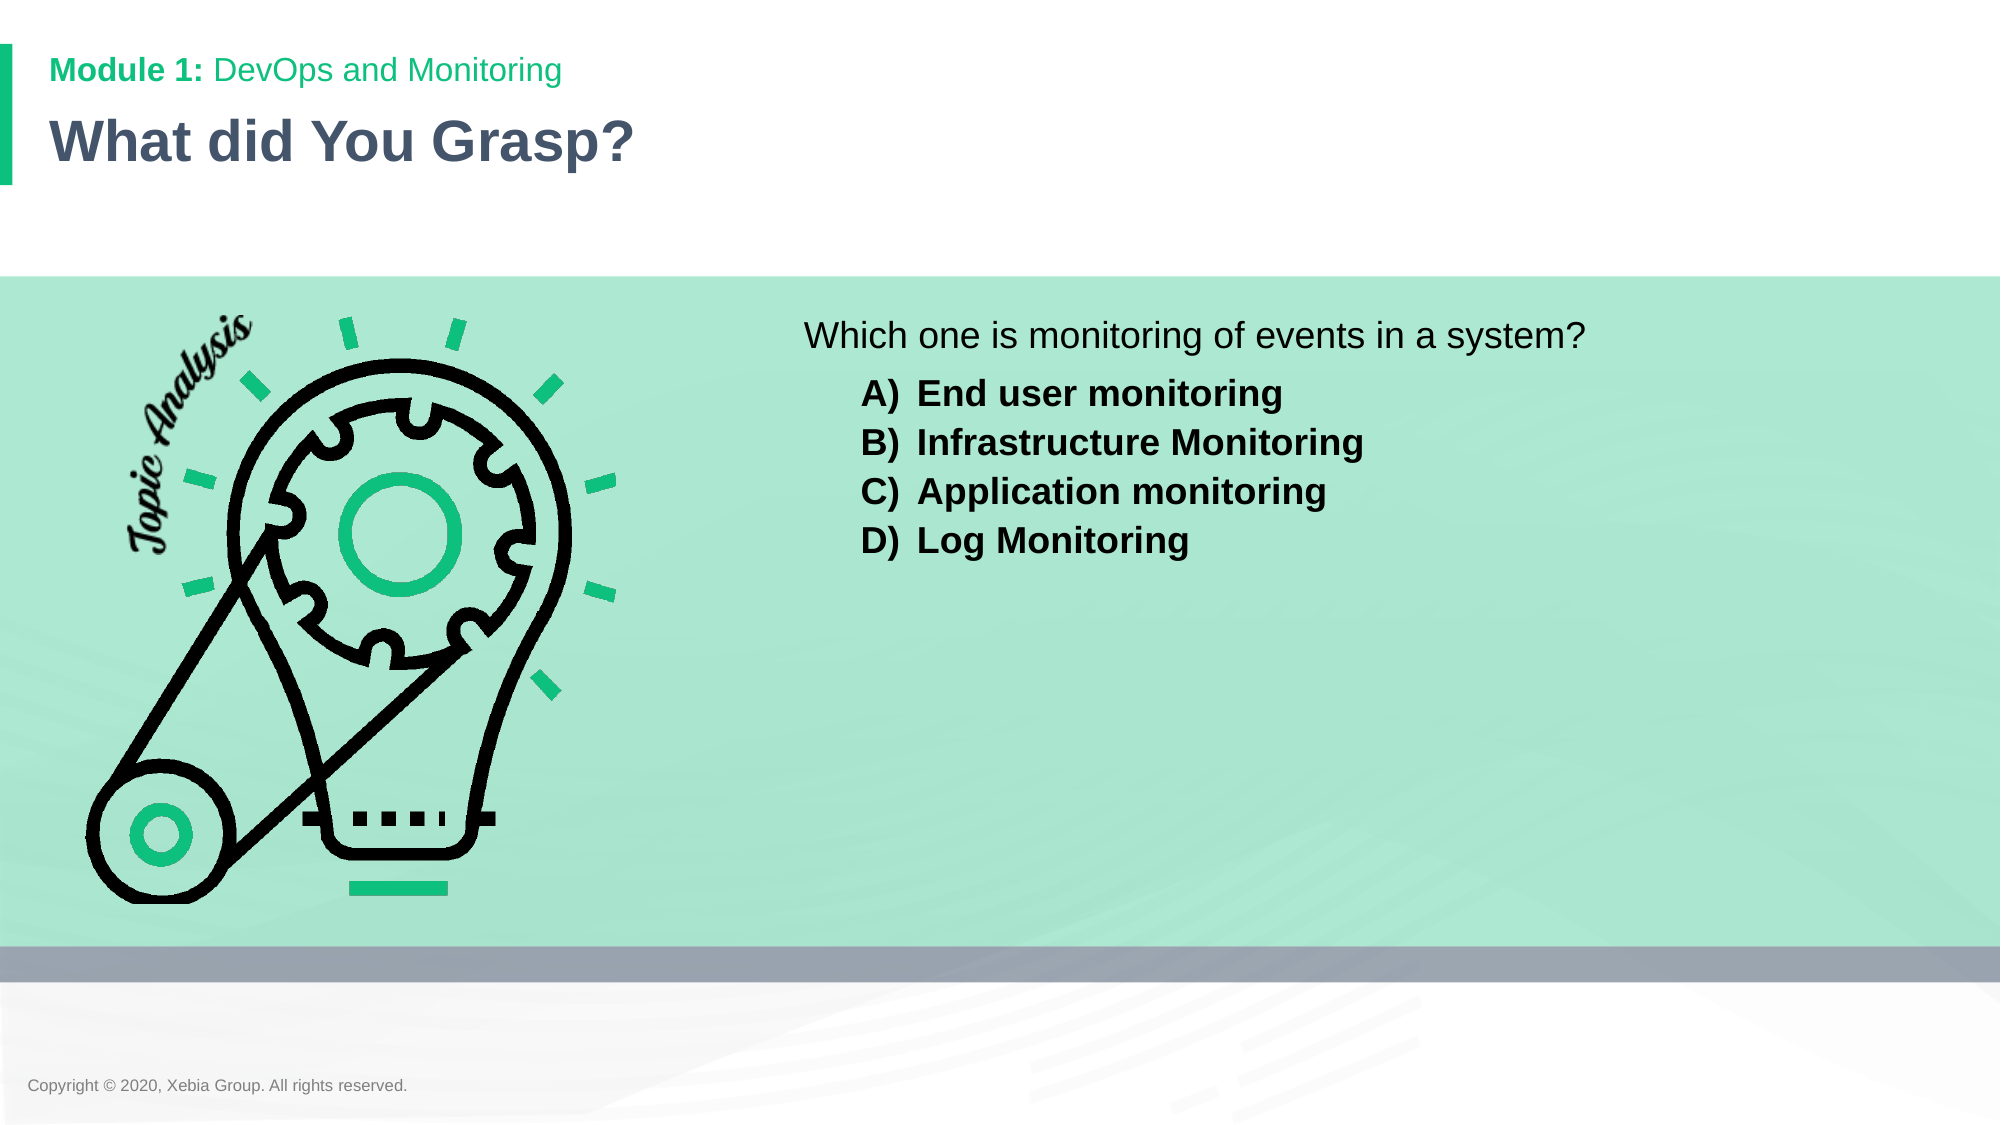

# What did You Grasp?
Which one is monitoring of events in a system?
End user monitoring
Infrastructure Monitoring
Application monitoring
Log Monitoring